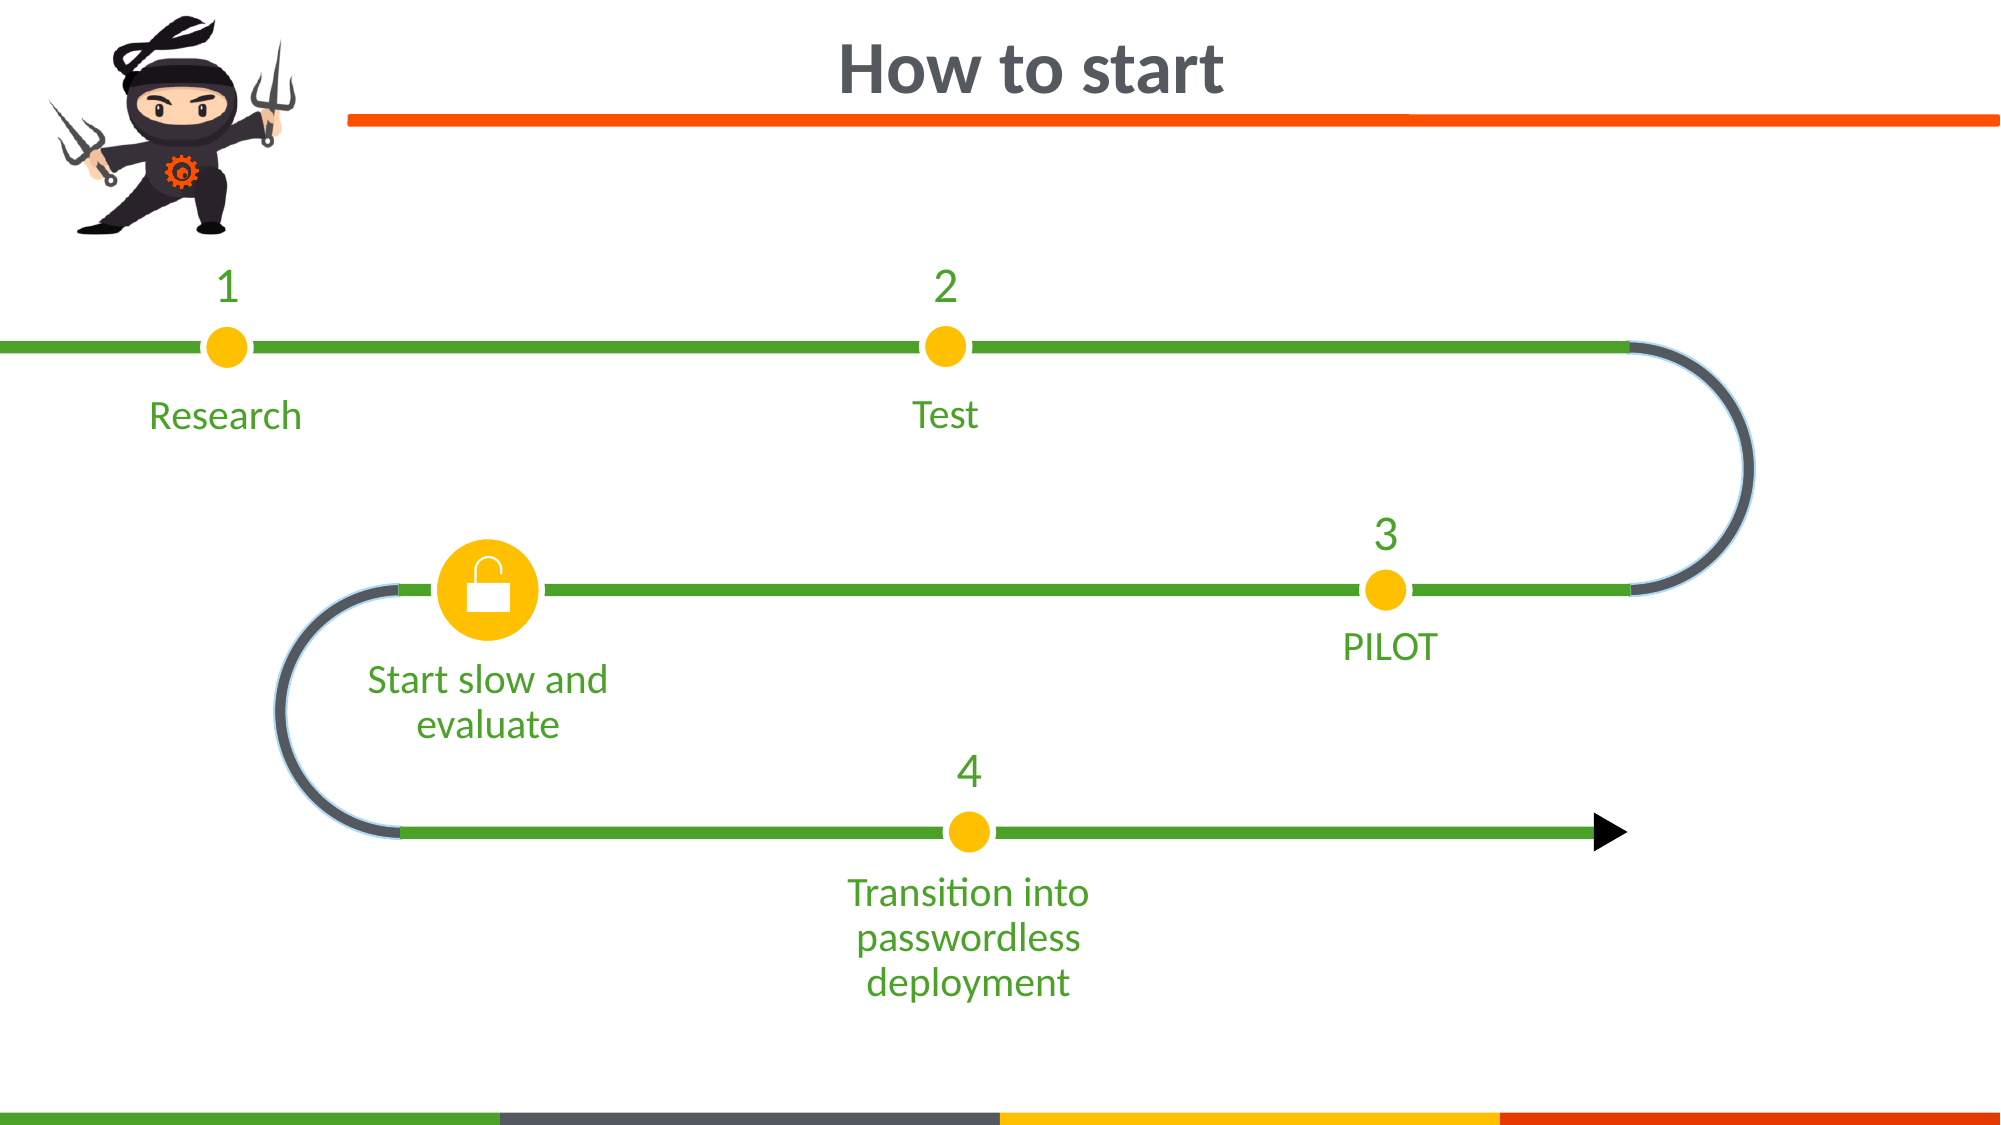

How to start
Test
Research
PILOT
Start slow and evaluate
Transition into passwordless deployment